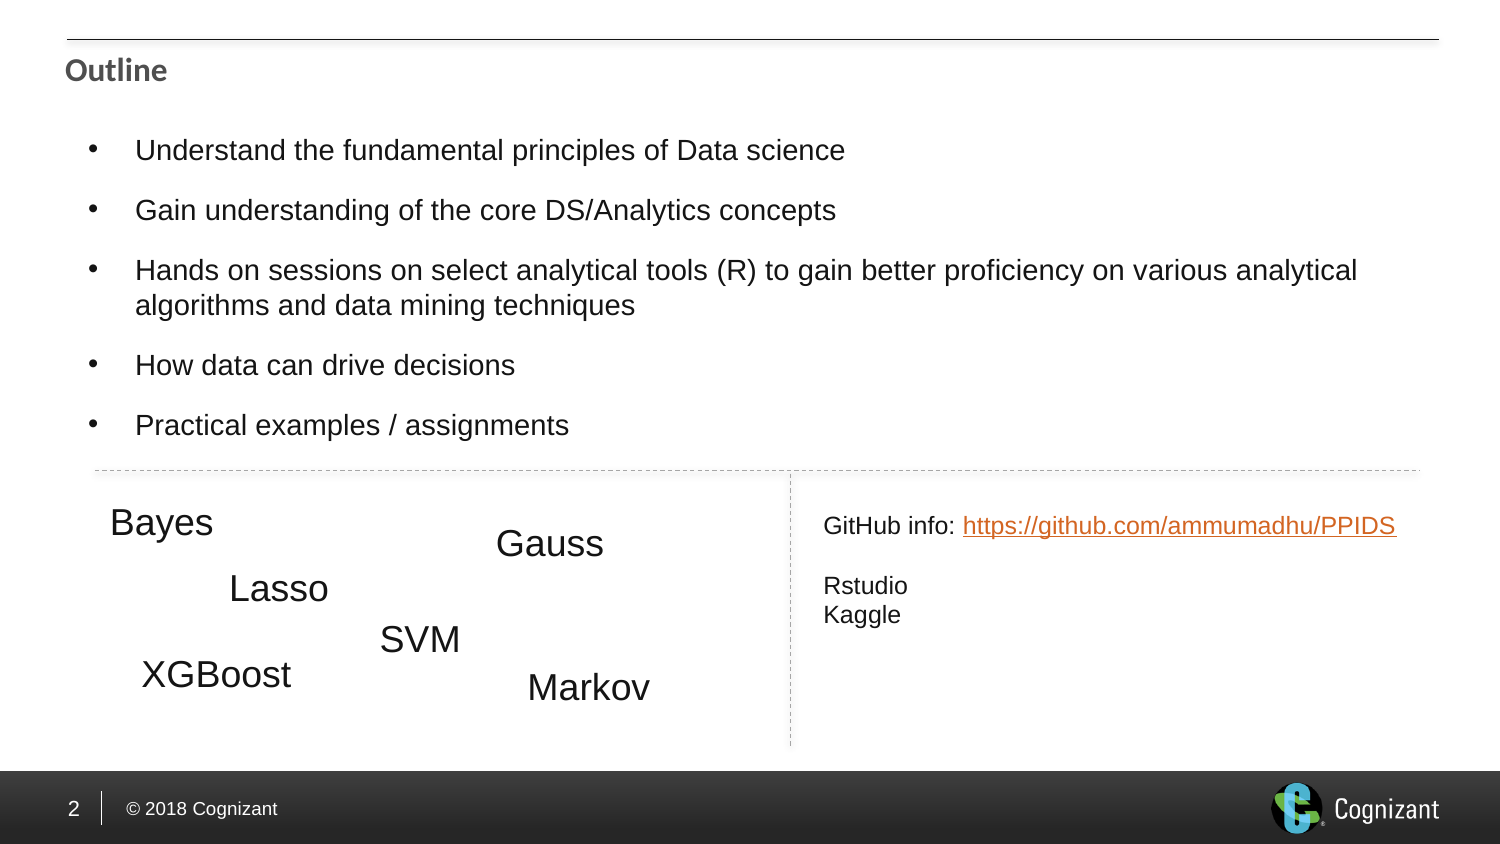

# Outline
Understand the fundamental principles of Data science
Gain understanding of the core DS/Analytics concepts
Hands on sessions on select analytical tools (R) to gain better proficiency on various analytical algorithms and data mining techniques
How data can drive decisions
Practical examples / assignments
Bayes
GitHub info: https://github.com/ammumadhu/PPIDS

Rstudio
Kaggle

Gauss
Lasso
SVM
XGBoost
Markov
2